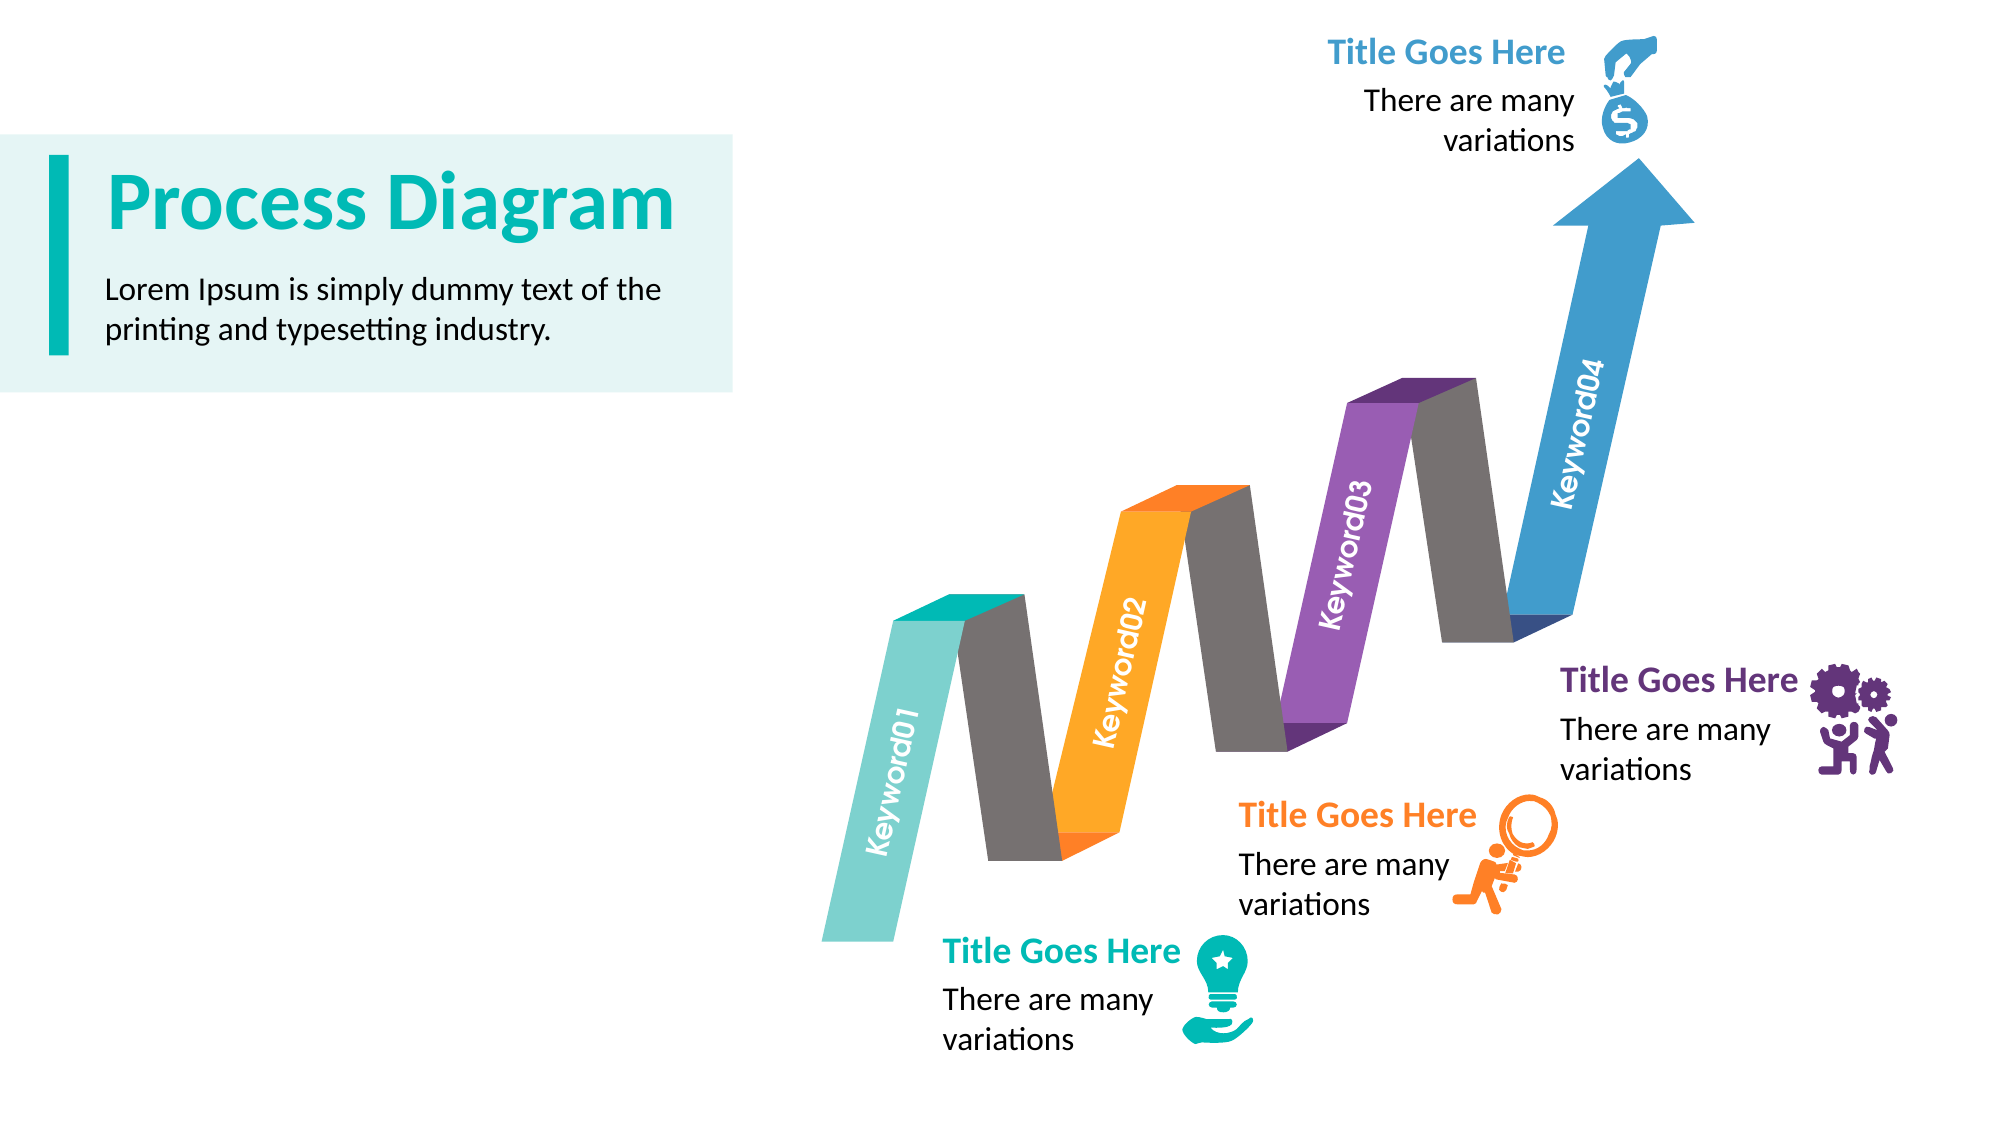

Title Goes Here
There are many variations

Keyword04

Keyword03

Title Goes Here
There are many variations
Keyword02

Keyword01
Title Goes Here
There are many variations

Title Goes Here
There are many variations

Process Diagram

Lorem Ipsum is simply dummy text of the printing and typesetting industry.